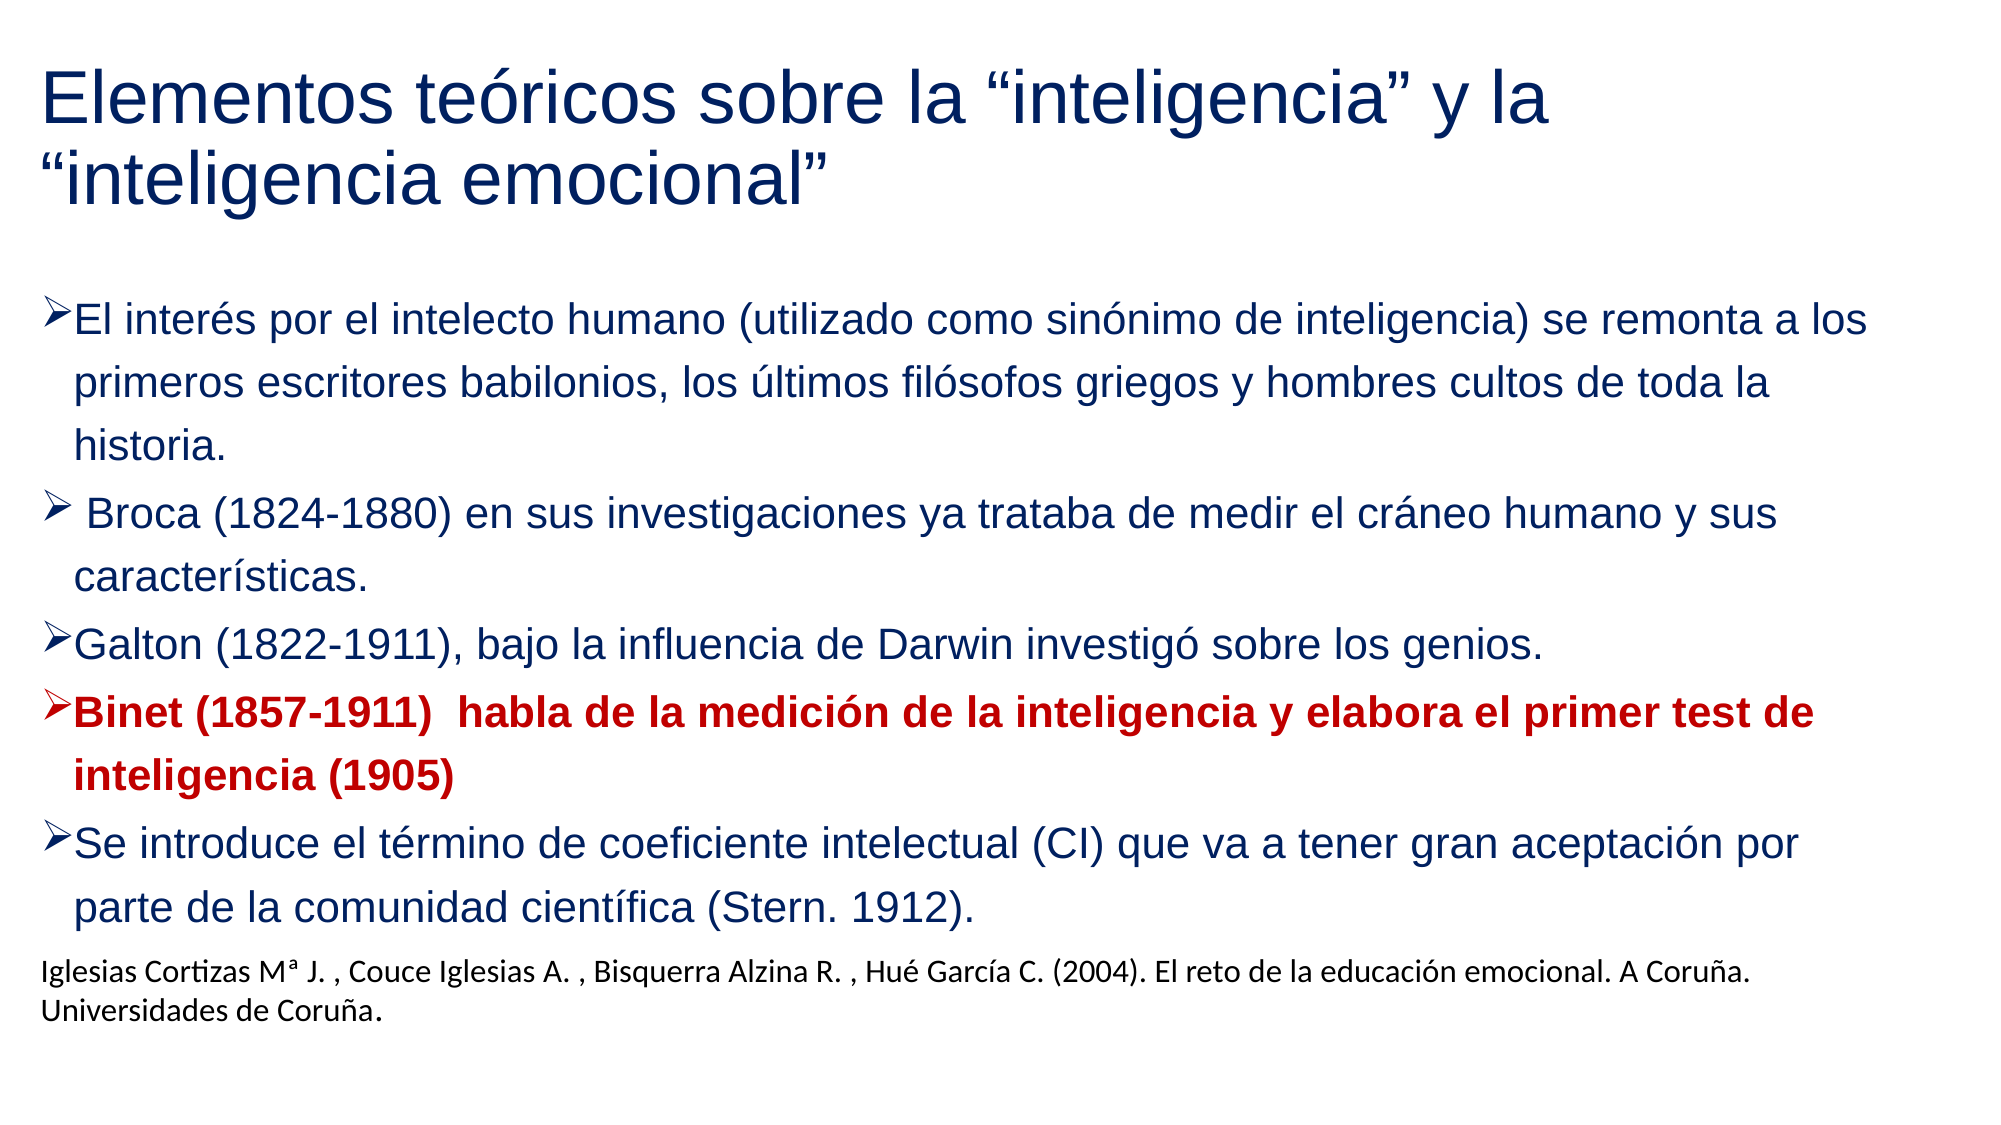

# Elementos teóricos sobre la “inteligencia” y la “inteligencia emocional”
El interés por el intelecto humano (utilizado como sinónimo de inteligencia) se remonta a los primeros escritores babilonios, los últimos filósofos griegos y hombres cultos de toda la historia.
 Broca (1824-1880) en sus investigaciones ya trataba de medir el cráneo humano y sus características.
Galton (1822-1911), bajo la influencia de Darwin investigó sobre los genios.
Binet (1857-1911)  habla de la medición de la inteligencia y elabora el primer test de inteligencia (1905)
Se introduce el término de coeficiente intelectual (CI) que va a tener gran aceptación por parte de la comunidad científica (Stern. 1912).

Iglesias Cortizas Mª J. , Couce Iglesias A. , Bisquerra Alzina R. , Hué García C. (2004). El reto de la educación emocional. A Coruña. Universidades de Coruña.